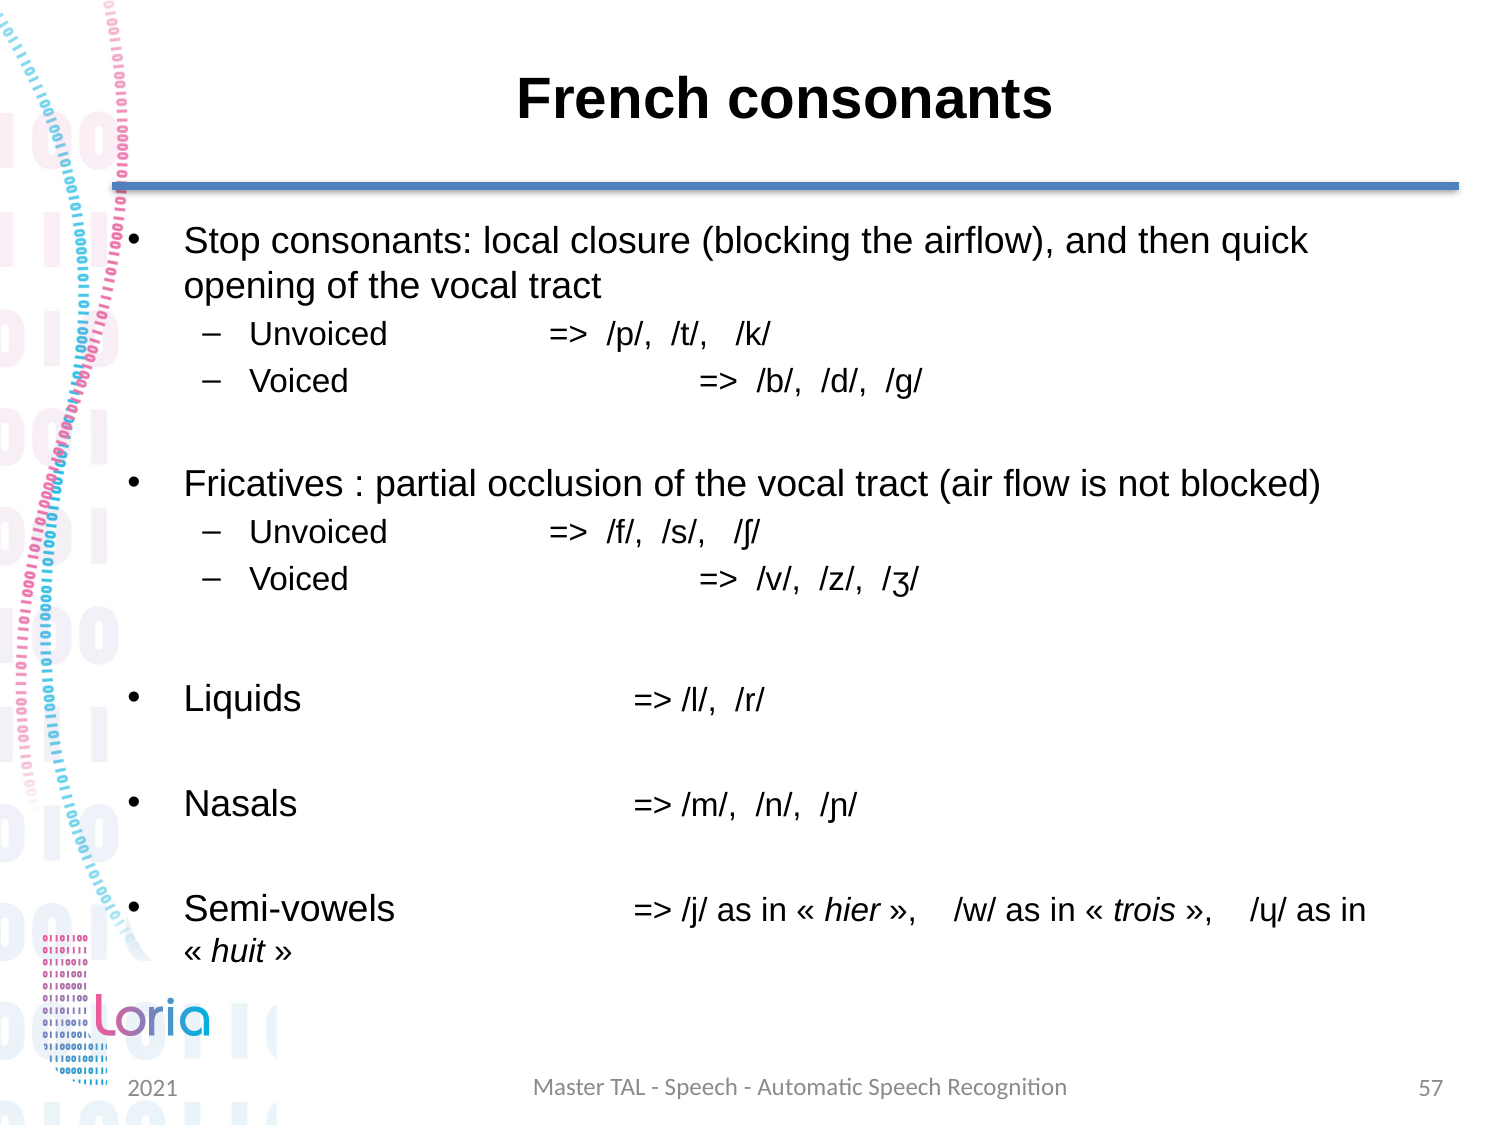

# French consonants
Stop consonants: local closure (blocking the airflow), and then quick opening of the vocal tract
Unvoiced 		=>  /p/,  /t/,   /k/
Voiced			=>  /b/,  /d/,  /g/

Fricatives : partial occlusion of the vocal tract (air flow is not blocked)
Unvoiced 		=>  /f/,  /s/,   /ʃ/
Voiced			=>  /v/,  /z/,  /ʒ/

Liquids			=> /l/,  /r/

Nasals			=> /m/,  /n/,  /ɲ/

Semi-vowels		=> /j/ as in « hier »,    /w/ as in « trois »,    /ɥ/ as in « huit »
Master TAL - Speech - Automatic Speech Recognition
2021
57